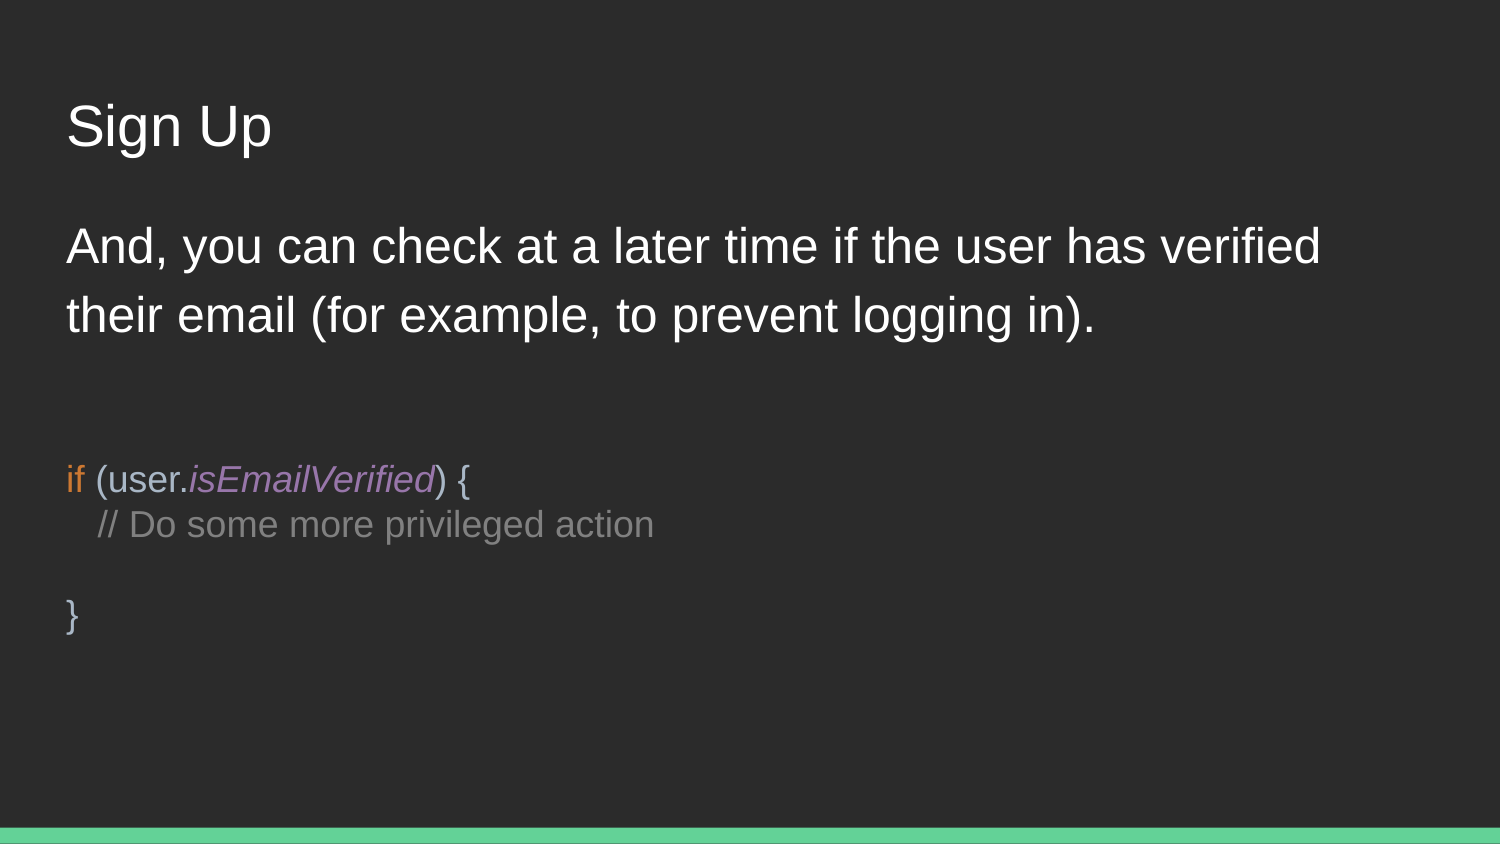

# Sign Up
And, you can check at a later time if the user has verified their email (for example, to prevent logging in).

if (user.isEmailVerified) {
   // Do some more privileged action

}